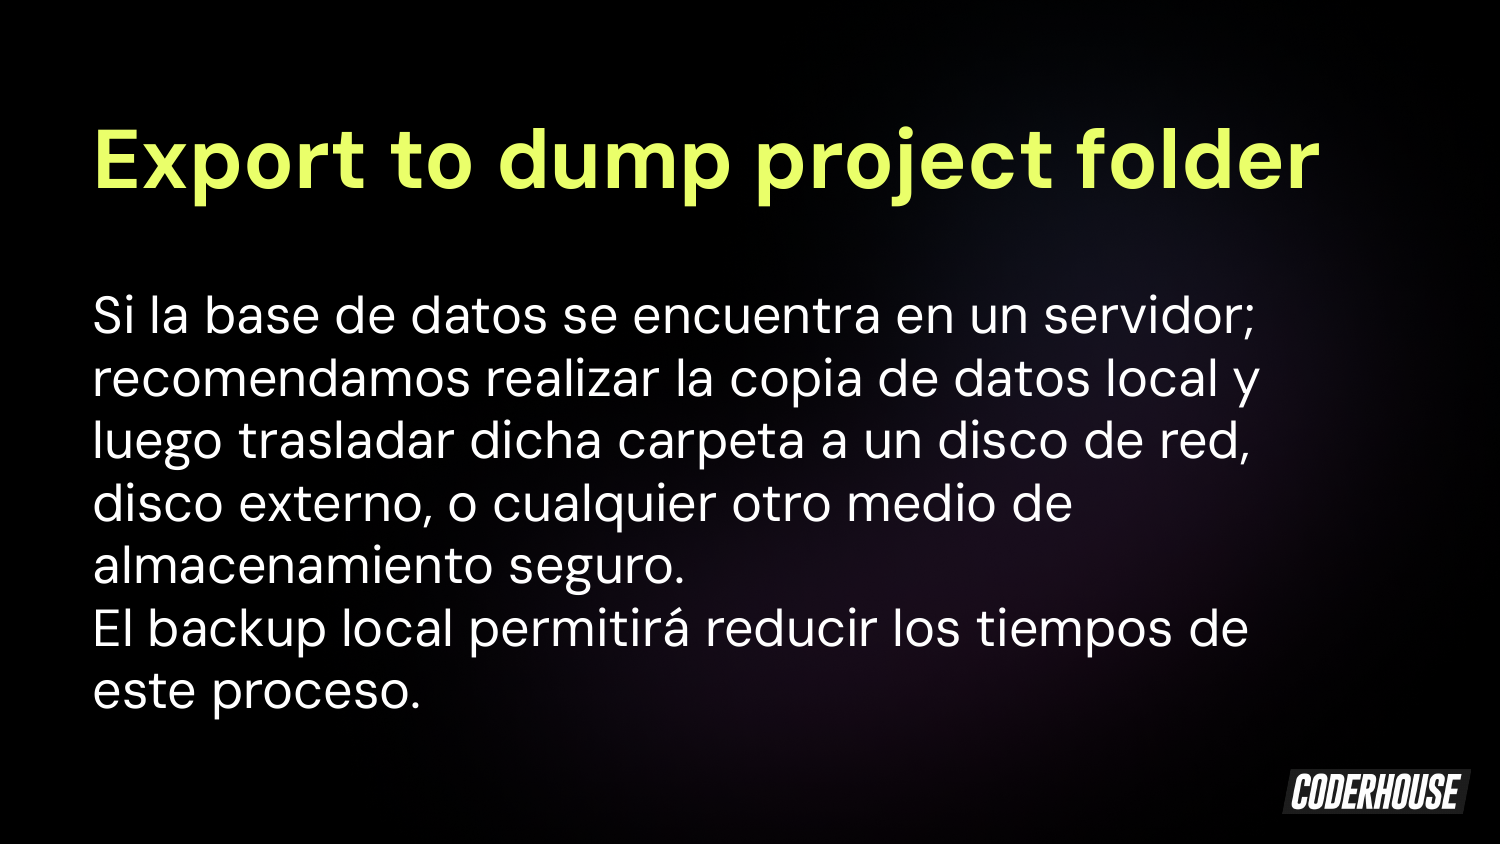

Export to dump project folder
Si la base de datos se encuentra en un servidor; recomendamos realizar la copia de datos local y luego trasladar dicha carpeta a un disco de red, disco externo, o cualquier otro medio de almacenamiento seguro.
El backup local permitirá reducir los tiempos de este proceso.